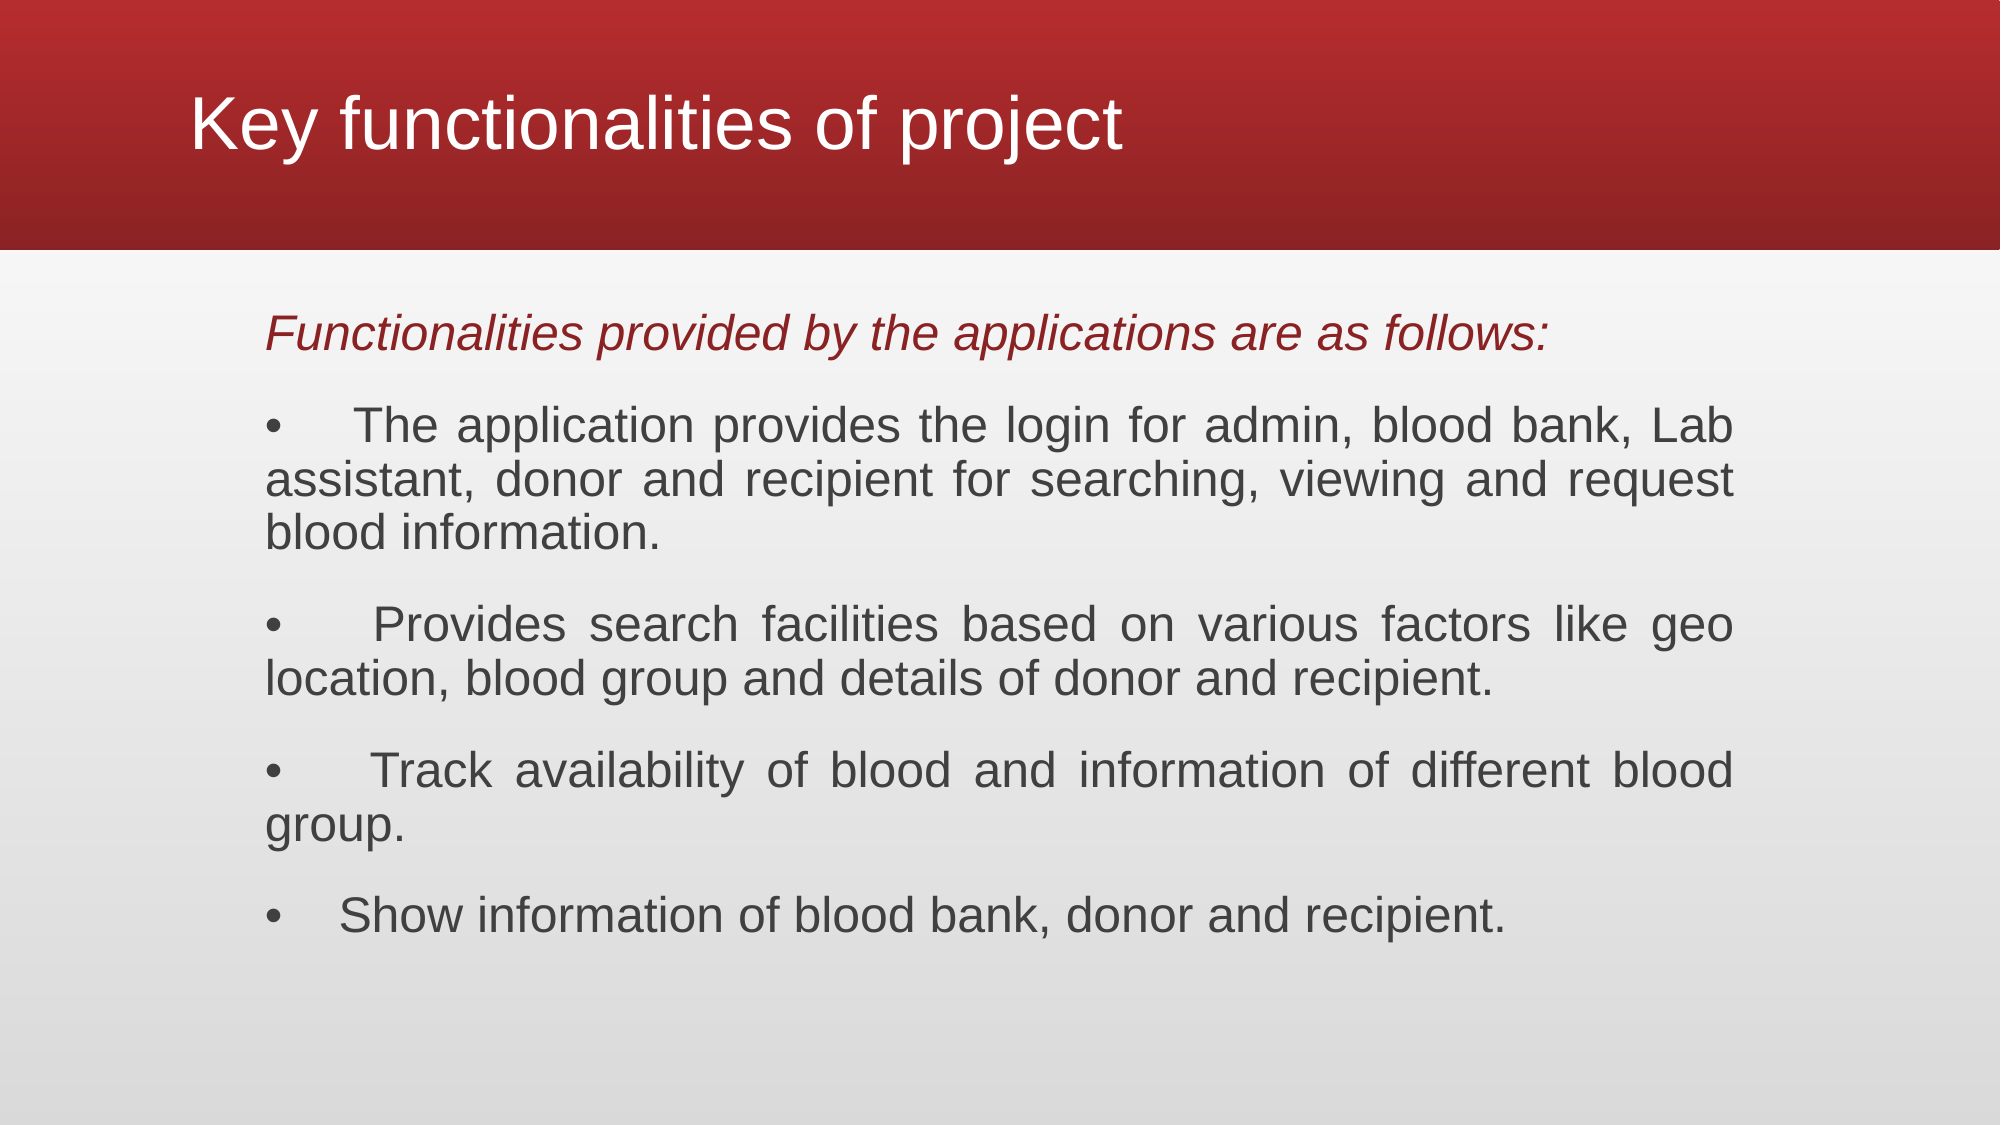

# Key functionalities of project
Functionalities provided by the applications are as follows:
•    The application provides the login for admin, blood bank, Lab assistant, donor and recipient for searching, viewing and request blood information.
•    Provides search facilities based on various factors like geo location, blood group and details of donor and recipient.
•    Track availability of blood and information of different blood group.
•    Show information of blood bank, donor and recipient.